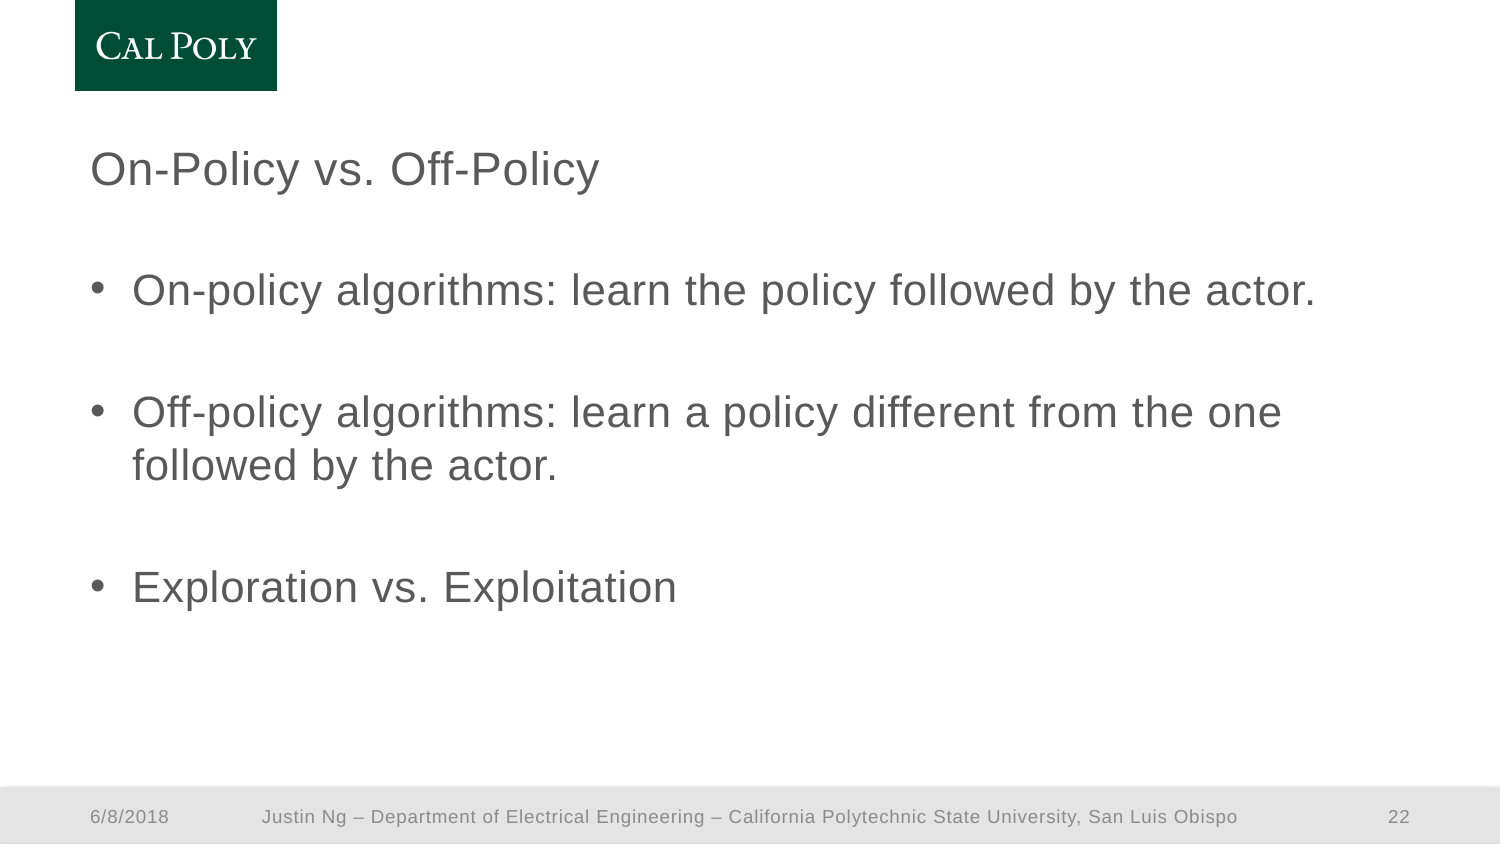

# On-Policy vs. Off-Policy
On-policy algorithms: learn the policy followed by the actor.

Off-policy algorithms: learn a policy different from the one followed by the actor.

Exploration vs. Exploitation
Justin Ng – Department of Electrical Engineering – California Polytechnic State University, San Luis Obispo
6/8/2018
22